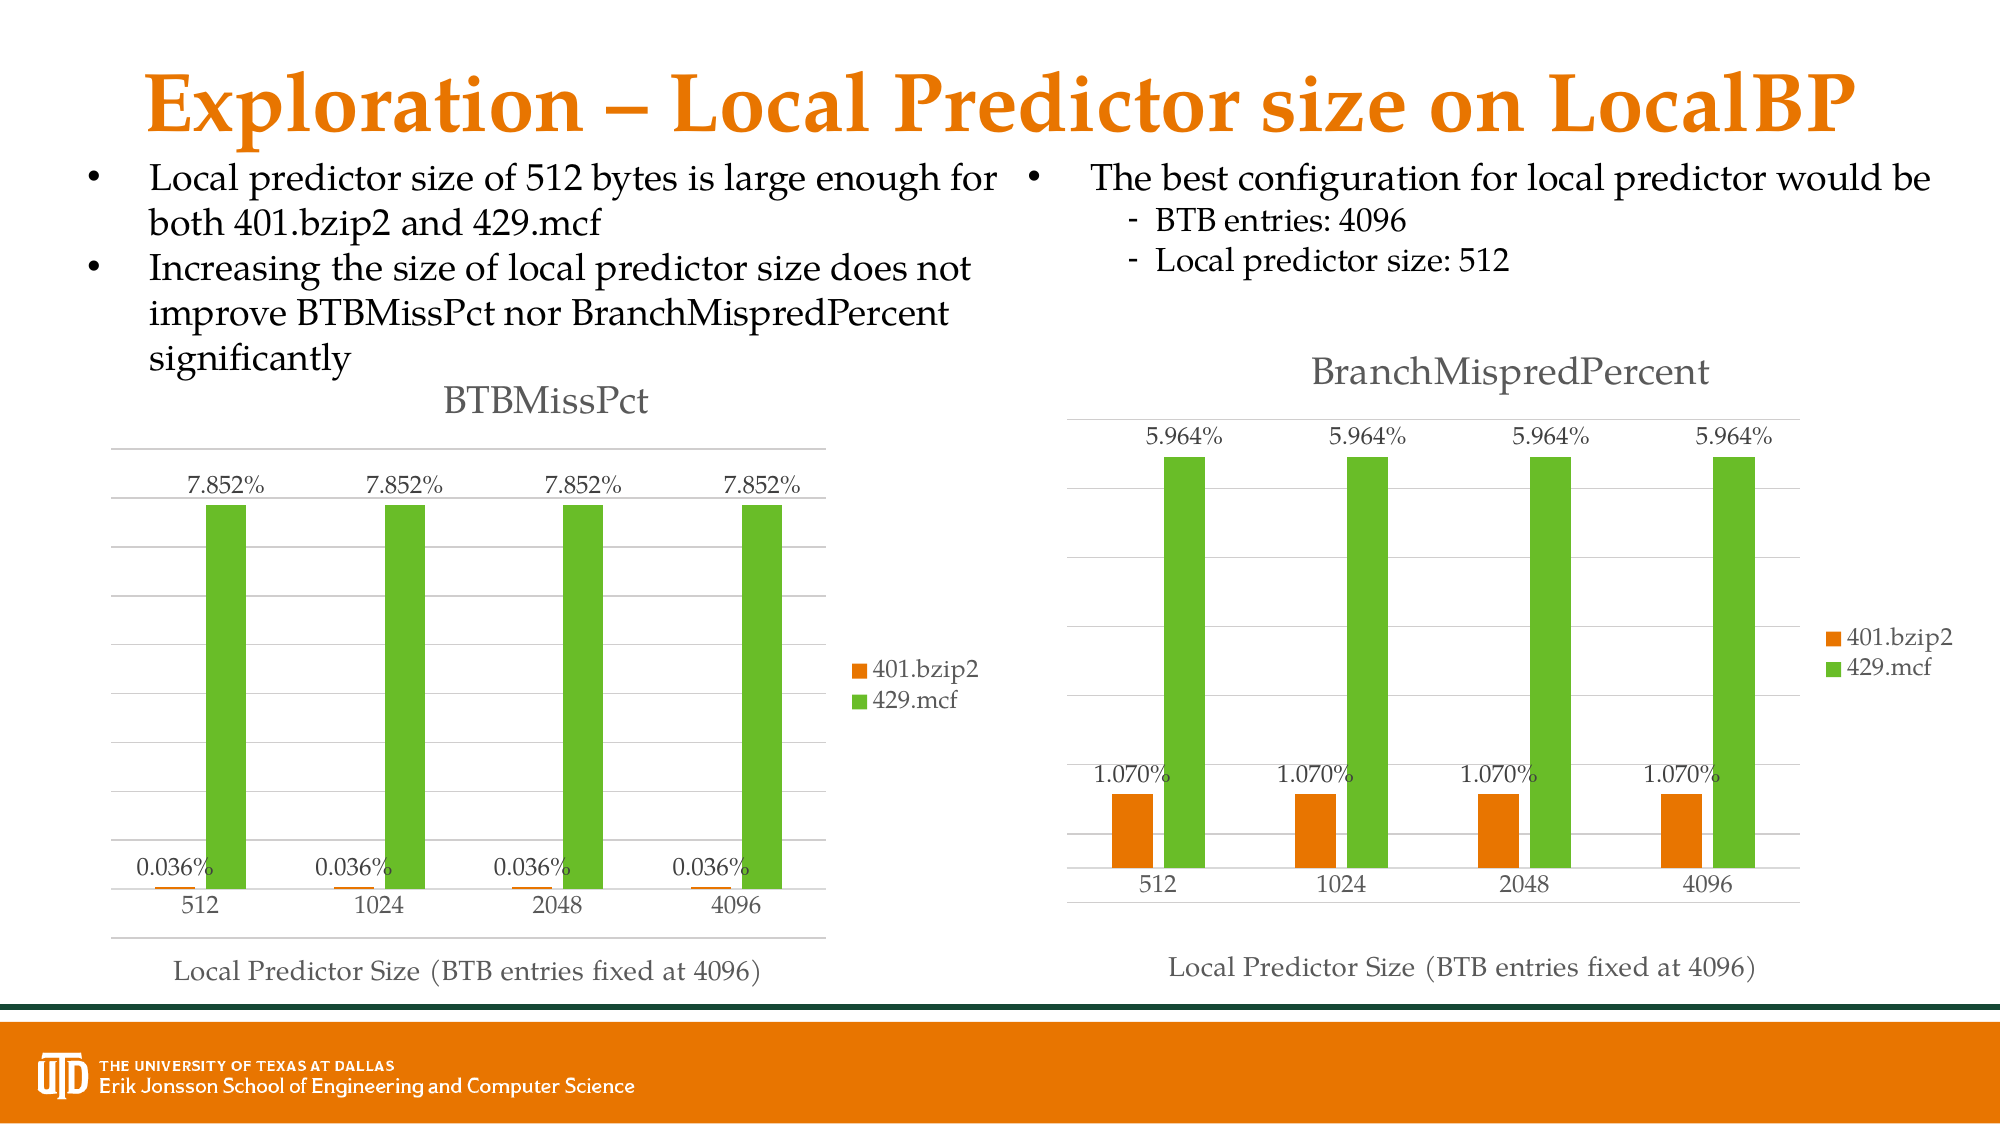

# Exploration – Local Predictor size on LocalBP
Local predictor size of 512 bytes is large enough for both 401.bzip2 and 429.mcf
Increasing the size of local predictor size does not improve BTBMissPct nor BranchMispredPercent significantly
The best configuration for local predictor would be
BTB entries: 4096
Local predictor size: 512

### Chart: BranchMispredPercent

| Category | 401.bzip2 | 429.mcf |
|---|---|---|
| 512 | 0.01069955 | 0.05963982 |
| 1024 | 0.01069955 | 0.05963982 |
| 2048 | 0.01069955 | 0.05963982 |
| 4096 | 0.01069955 | 0.05963982 |

### Chart: BTBMissPct

| Category | 401.bzip2 | 429.mcf |
|---|---|---|
| 512 | 0.00036303 | 0.07851765 |
| 1024 | 0.00036303 | 0.07851765 |
| 2048 | 0.00036303 | 0.07851765 |
| 4096 | 0.00036303 | 0.07851765 |